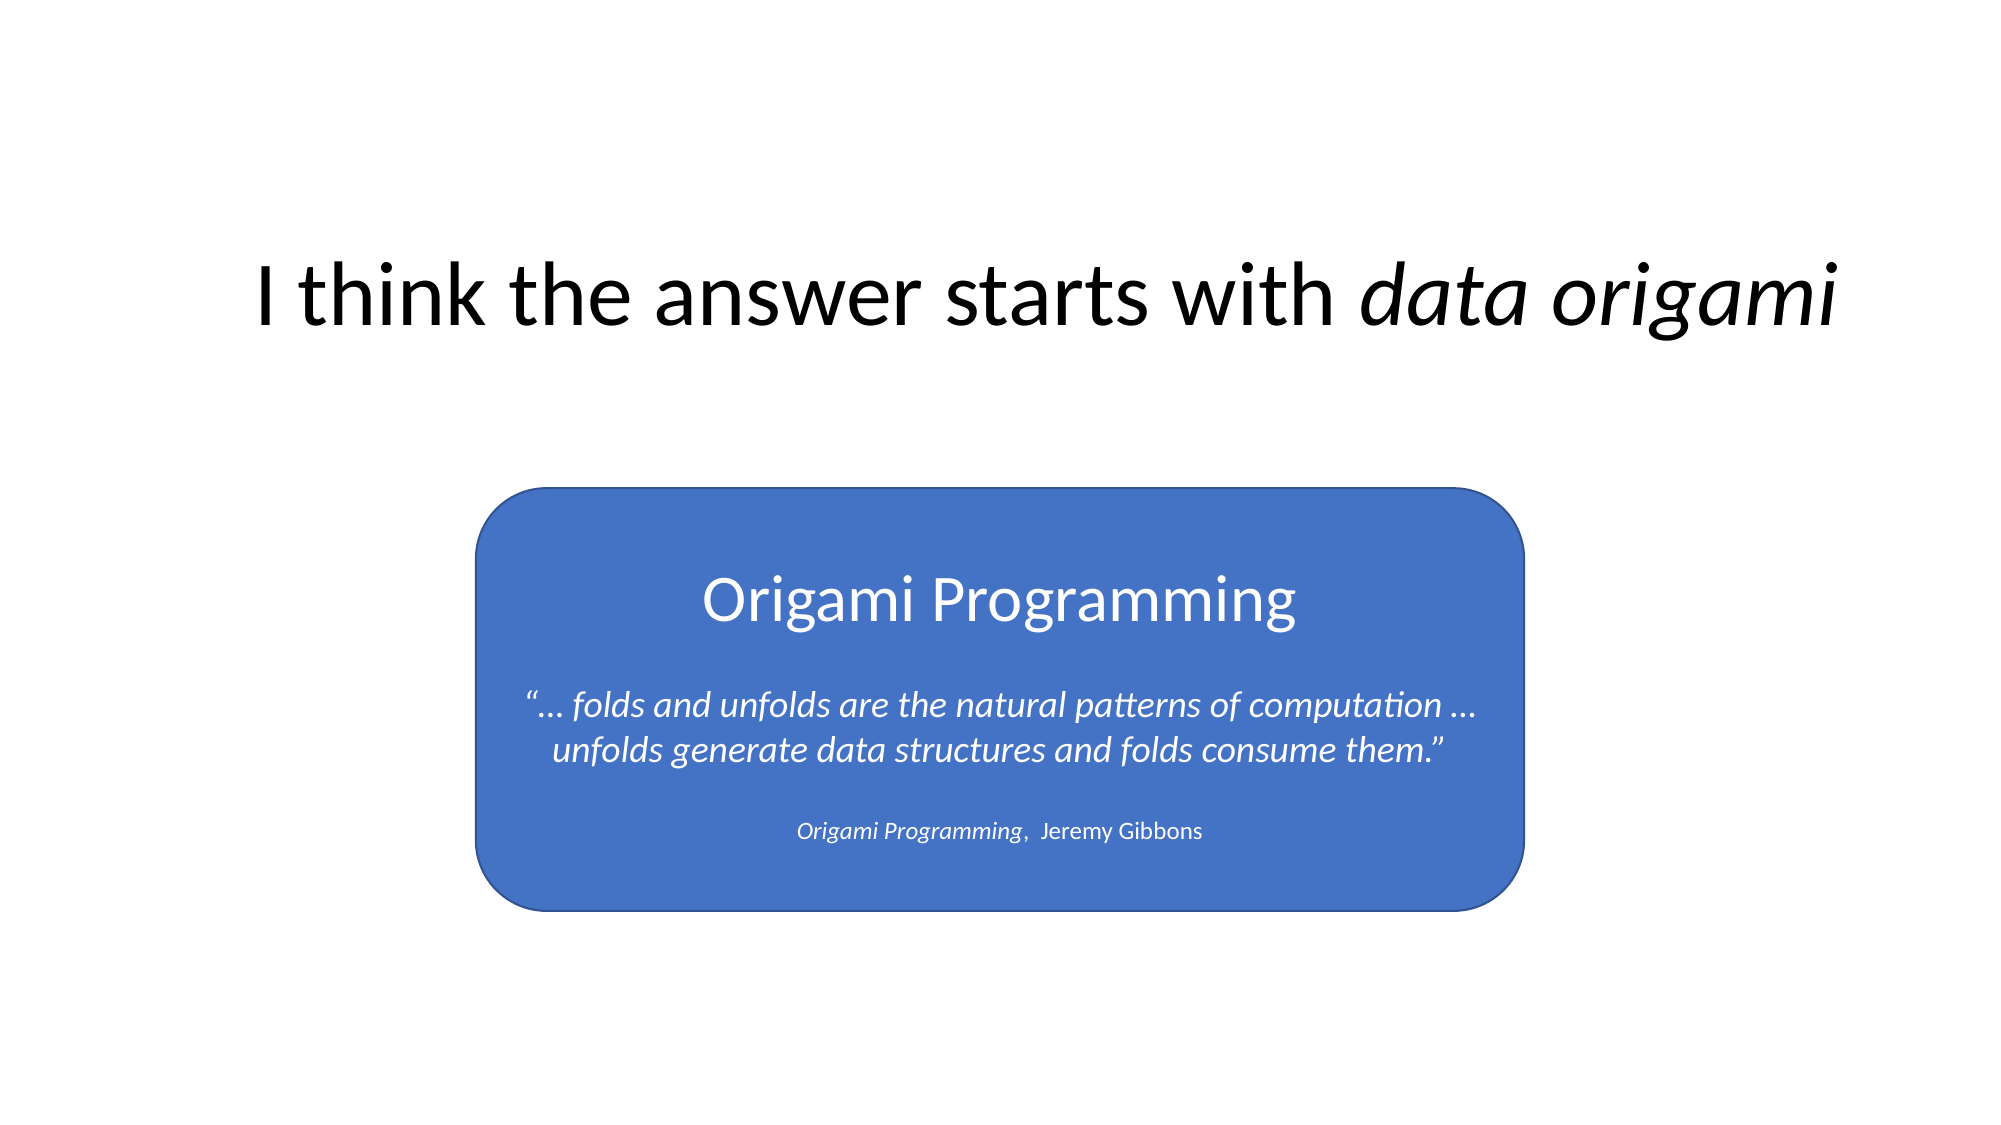

# I think the answer starts with data origami
Origami Programming

“… folds and unfolds are the natural patterns of computation … unfolds generate data structures and folds consume them.”

Origami Programming,  Jeremy Gibbons